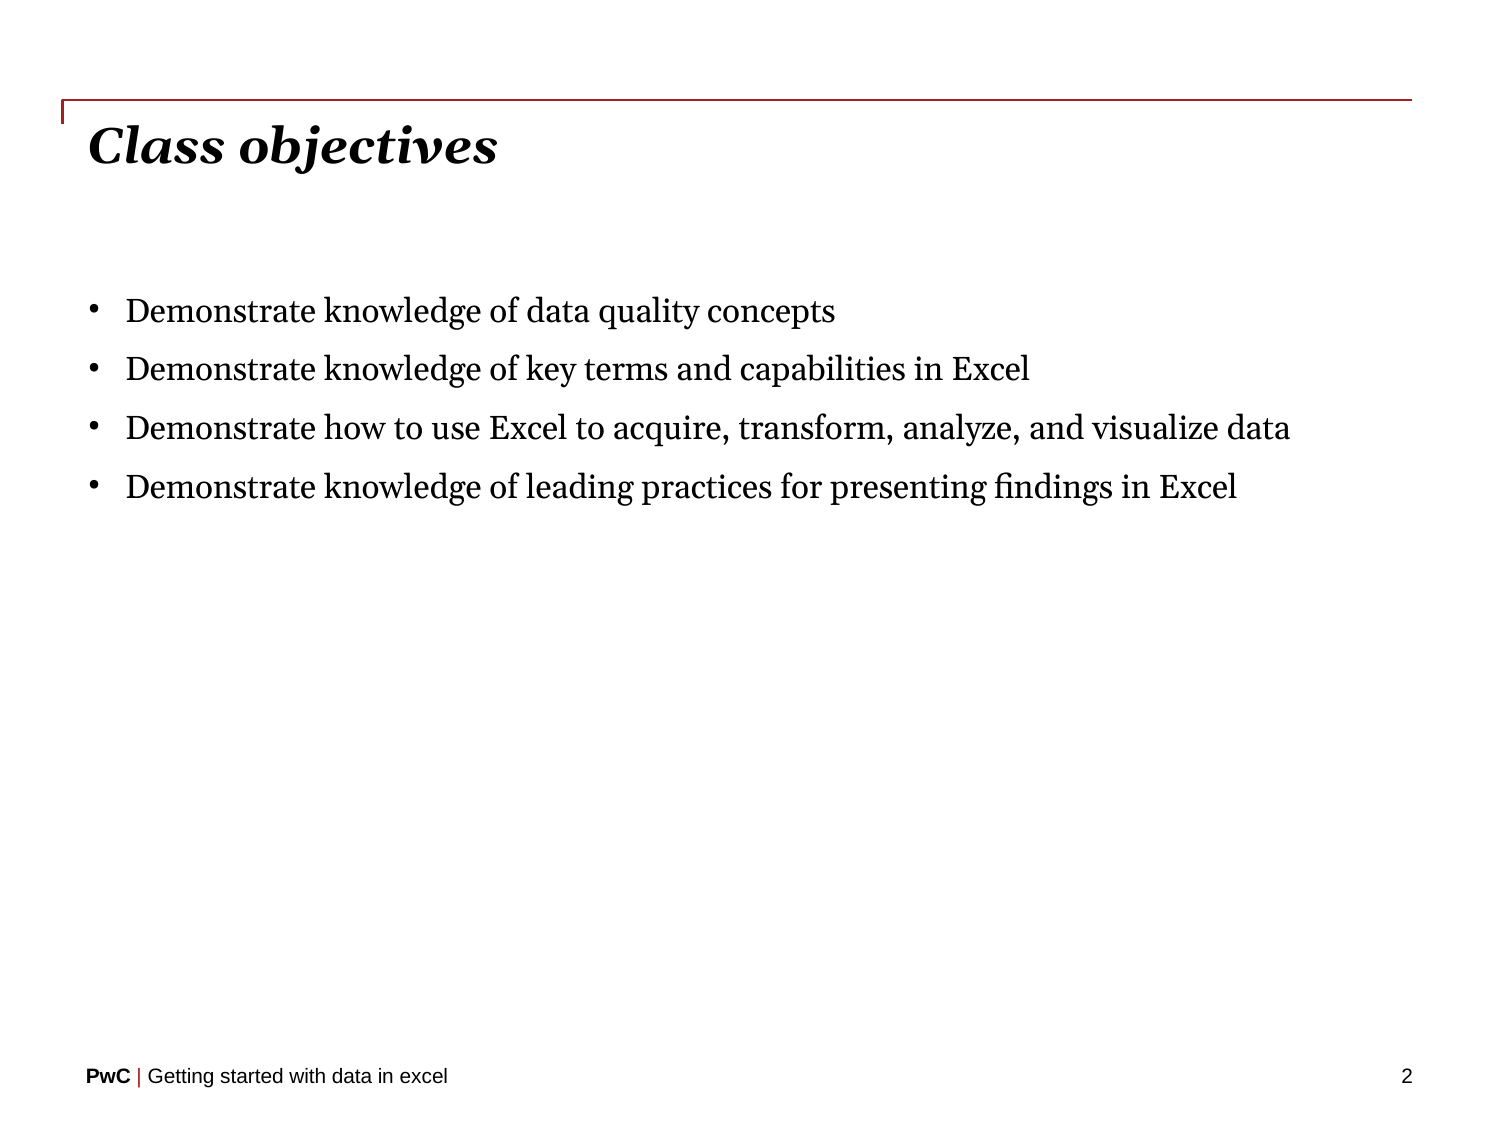

# Class objectives
Demonstrate knowledge of data quality concepts
Demonstrate knowledge of key terms and capabilities in Excel
Demonstrate how to use Excel to acquire, transform, analyze, and visualize data
Demonstrate knowledge of leading practices for presenting findings in Excel
2